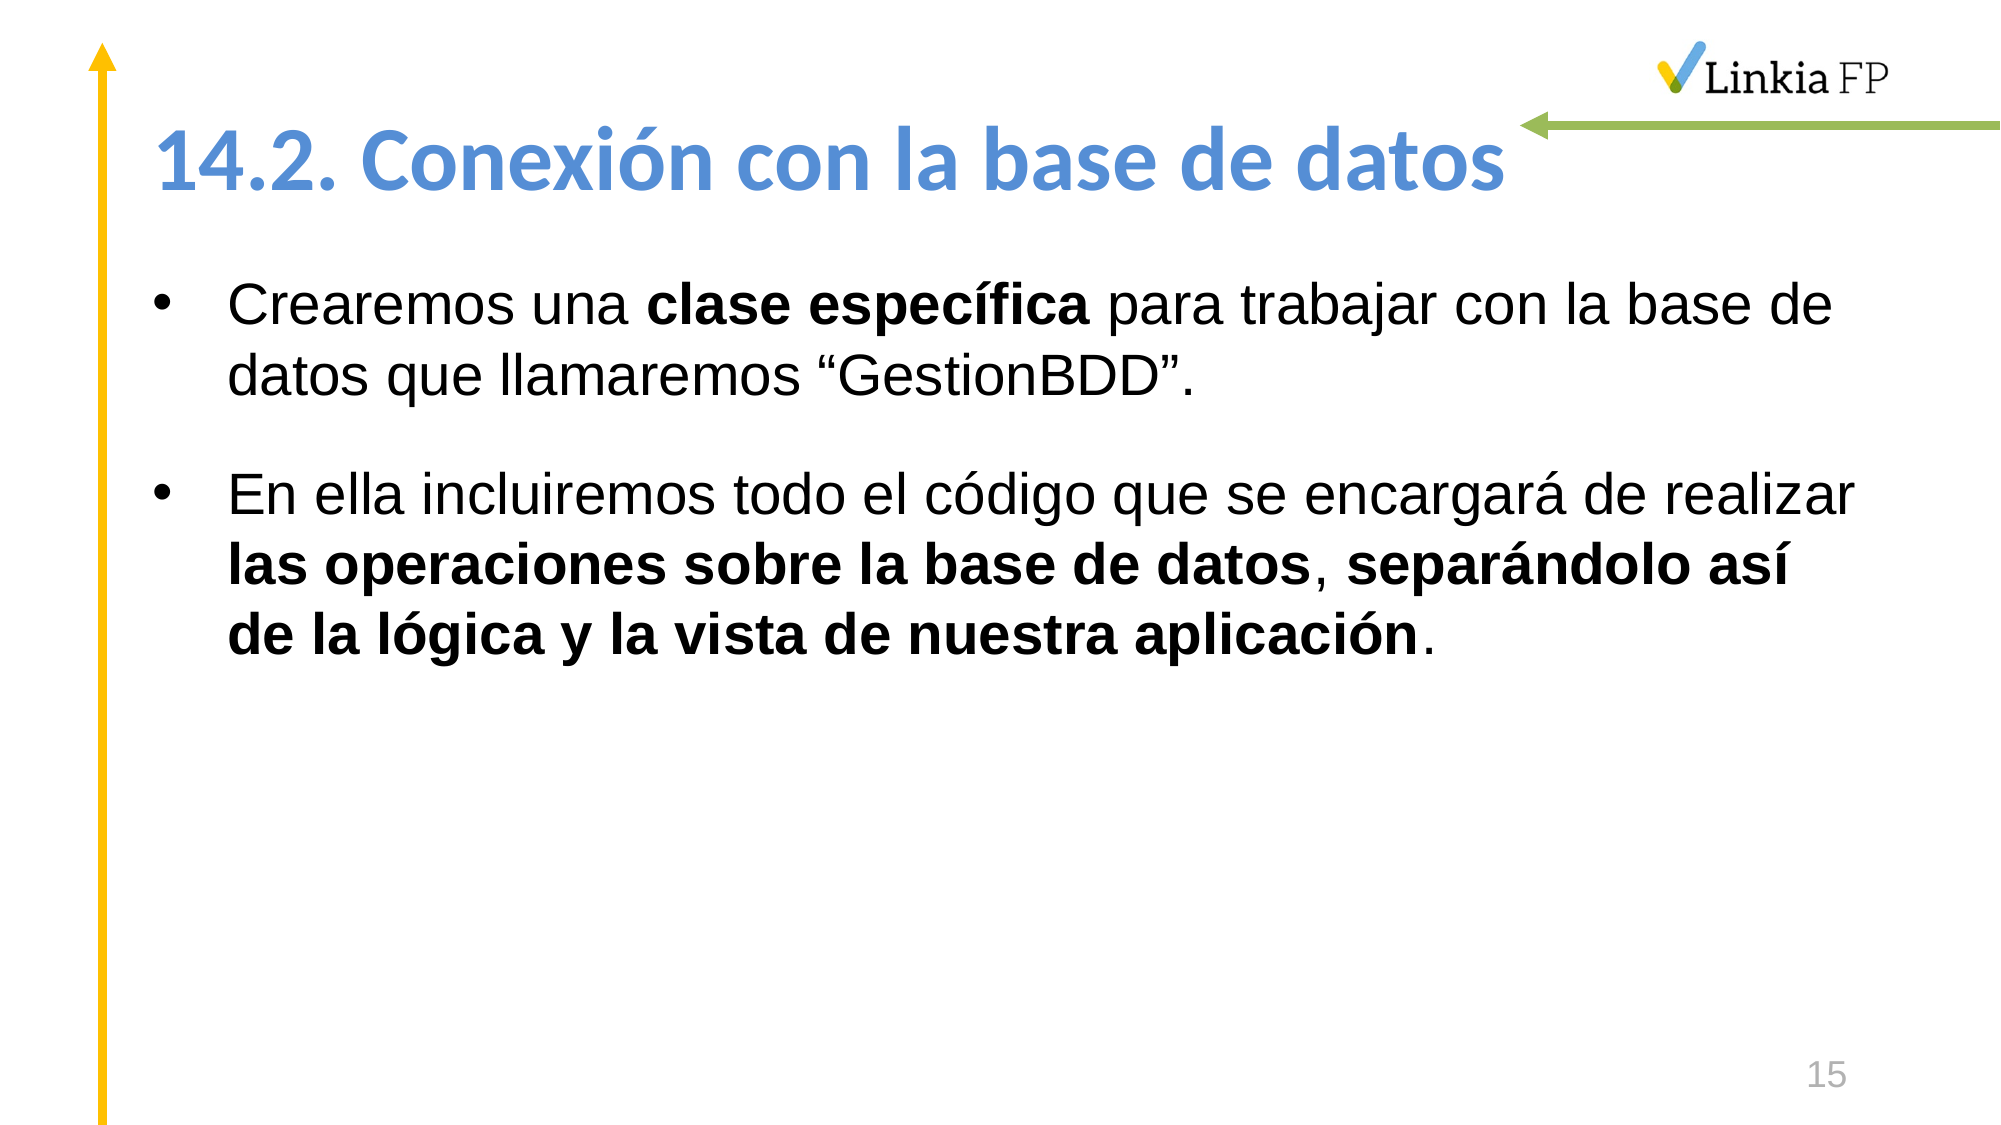

# 14.2. Conexión con la base de datos
Crearemos una clase específica para trabajar con la base de datos que llamaremos “GestionBDD”.
En ella incluiremos todo el código que se encargará de realizar las operaciones sobre la base de datos, separándolo así de la lógica y la vista de nuestra aplicación.
15